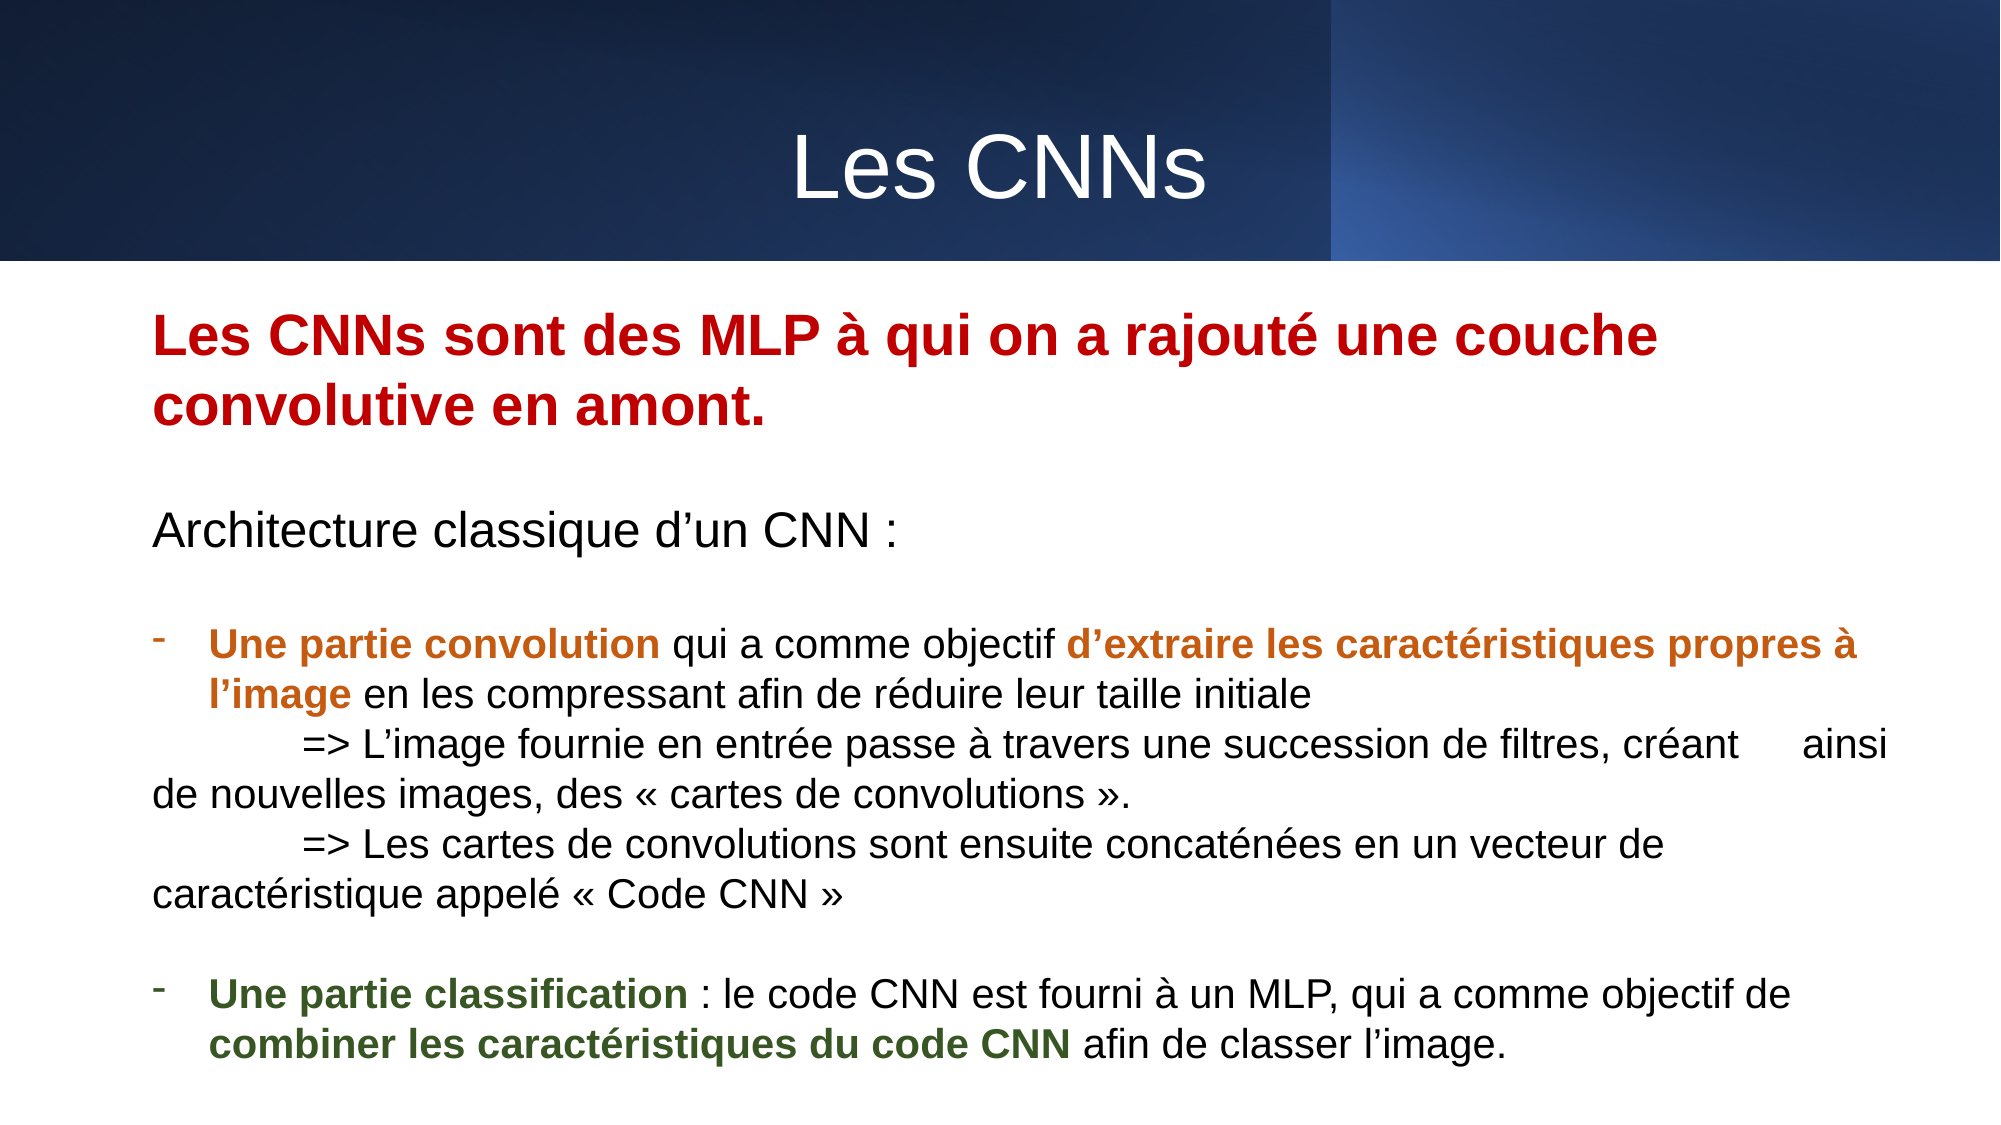

# Les CNNs
Les CNNs sont des MLP à qui on a rajouté une couche convolutive en amont.

Architecture classique d’un CNN :

Une partie convolution qui a comme objectif d’extraire les caractéristiques propres à l’image en les compressant afin de réduire leur taille initiale
	=> L’image fournie en entrée passe à travers une succession de filtres, créant 	ainsi de nouvelles images, des « cartes de convolutions ».
	=> Les cartes de convolutions sont ensuite concaténées en un vecteur de 	caractéristique appelé « Code CNN »

Une partie classification : le code CNN est fourni à un MLP, qui a comme objectif de combiner les caractéristiques du code CNN afin de classer l’image.